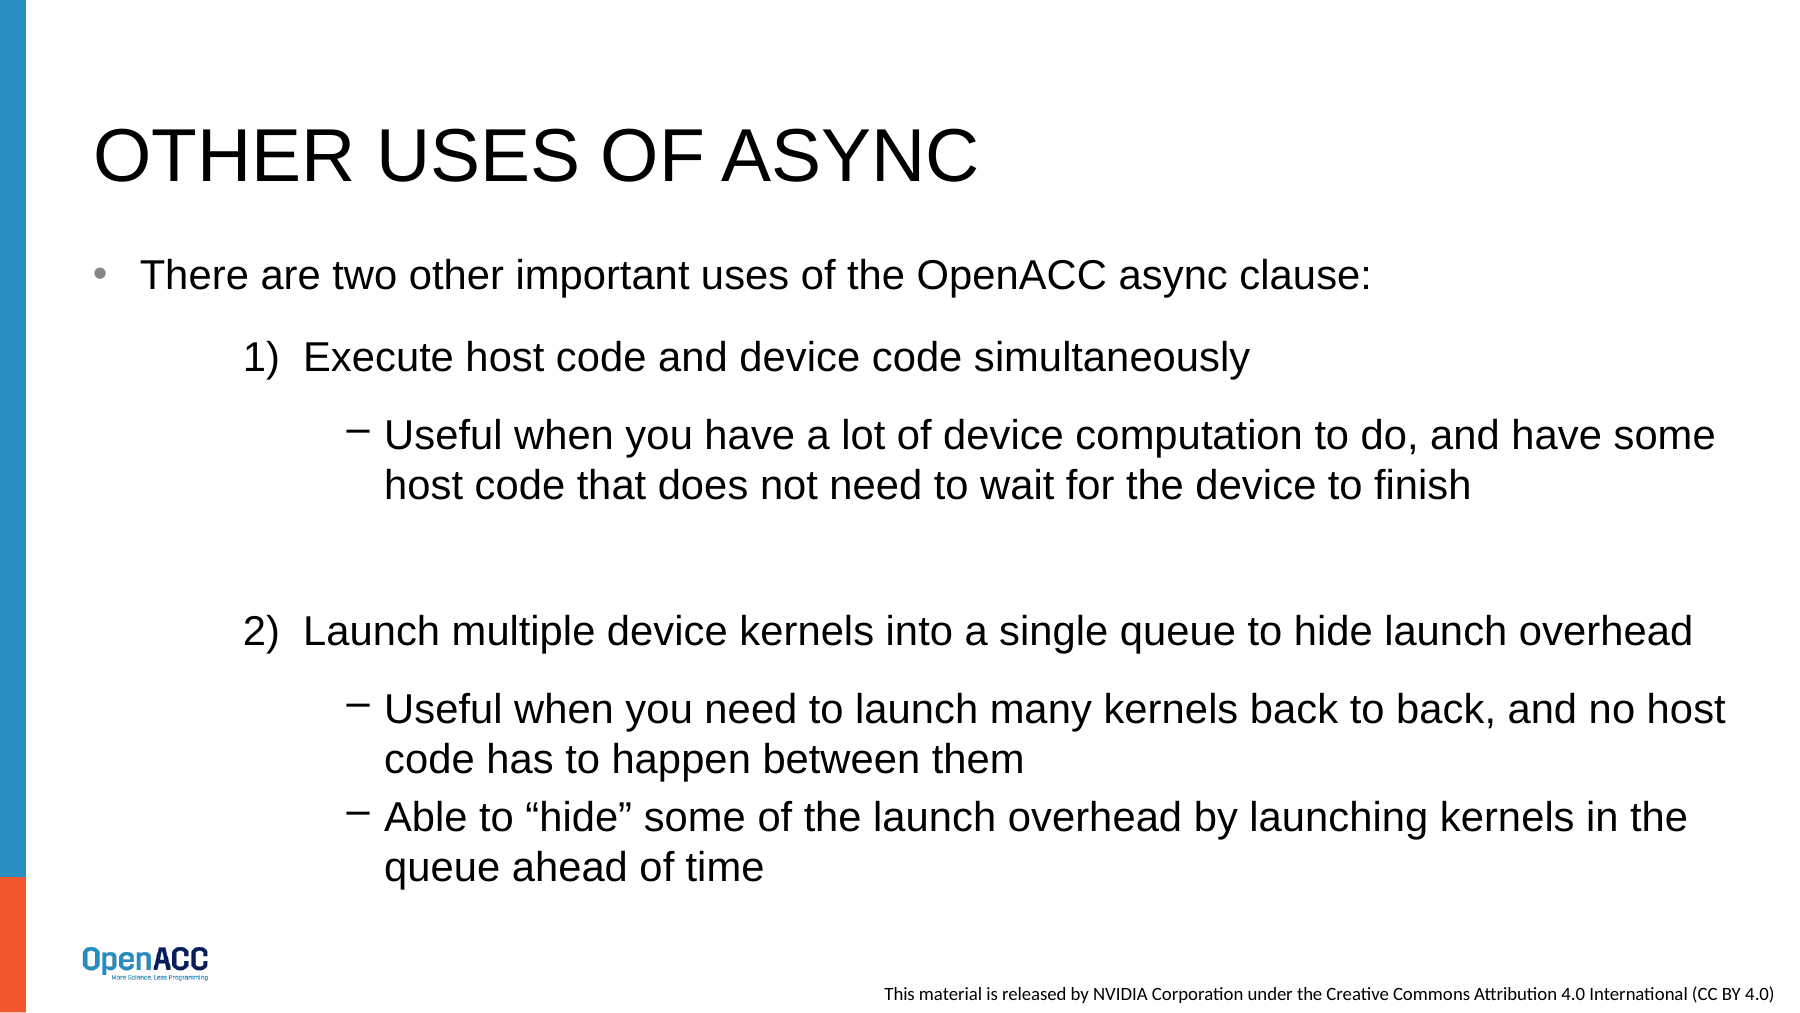

# Other uses of async
There are two other important uses of the OpenACC async clause:
	1)  Execute host code and device code simultaneously
Useful when you have a lot of device computation to do, and have some host code that does not need to wait for the device to finish

	2)  Launch multiple device kernels into a single queue to hide launch overhead
Useful when you need to launch many kernels back to back, and no host code has to happen between them
Able to “hide” some of the launch overhead by launching kernels in the queue ahead of time